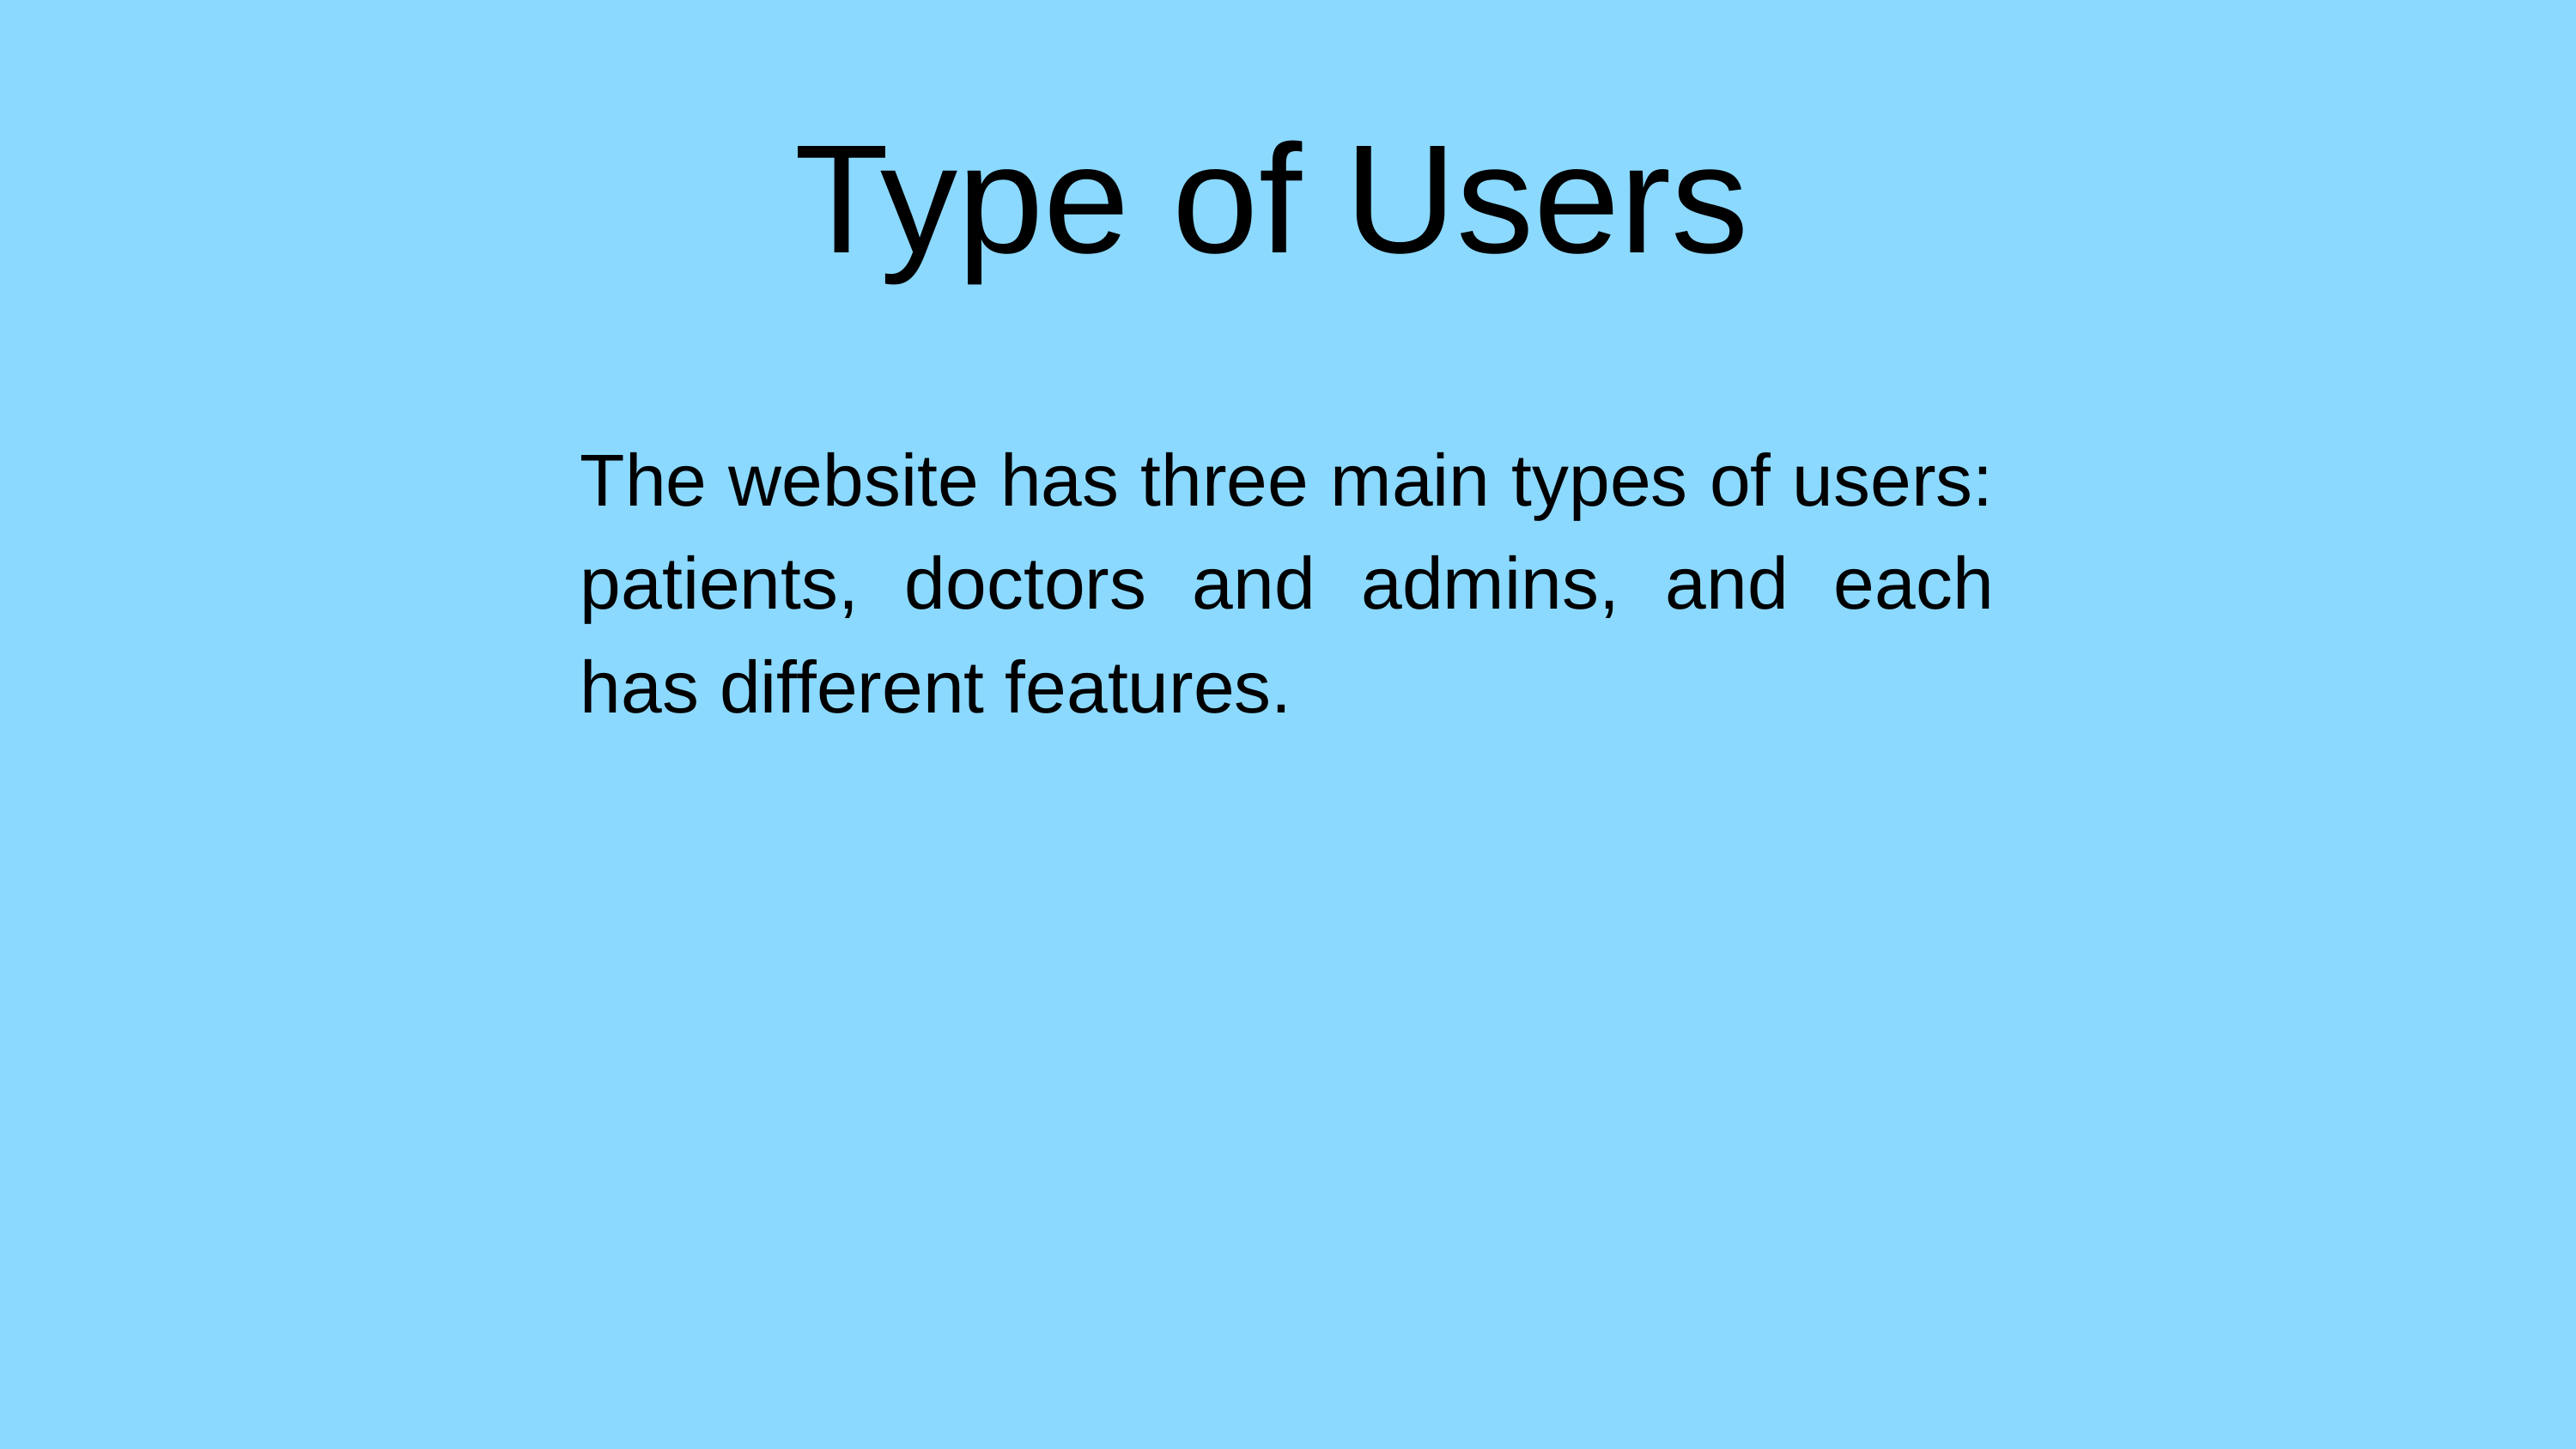

Type of Users
The website has three main types of users: patients, doctors and admins, and each has different features.